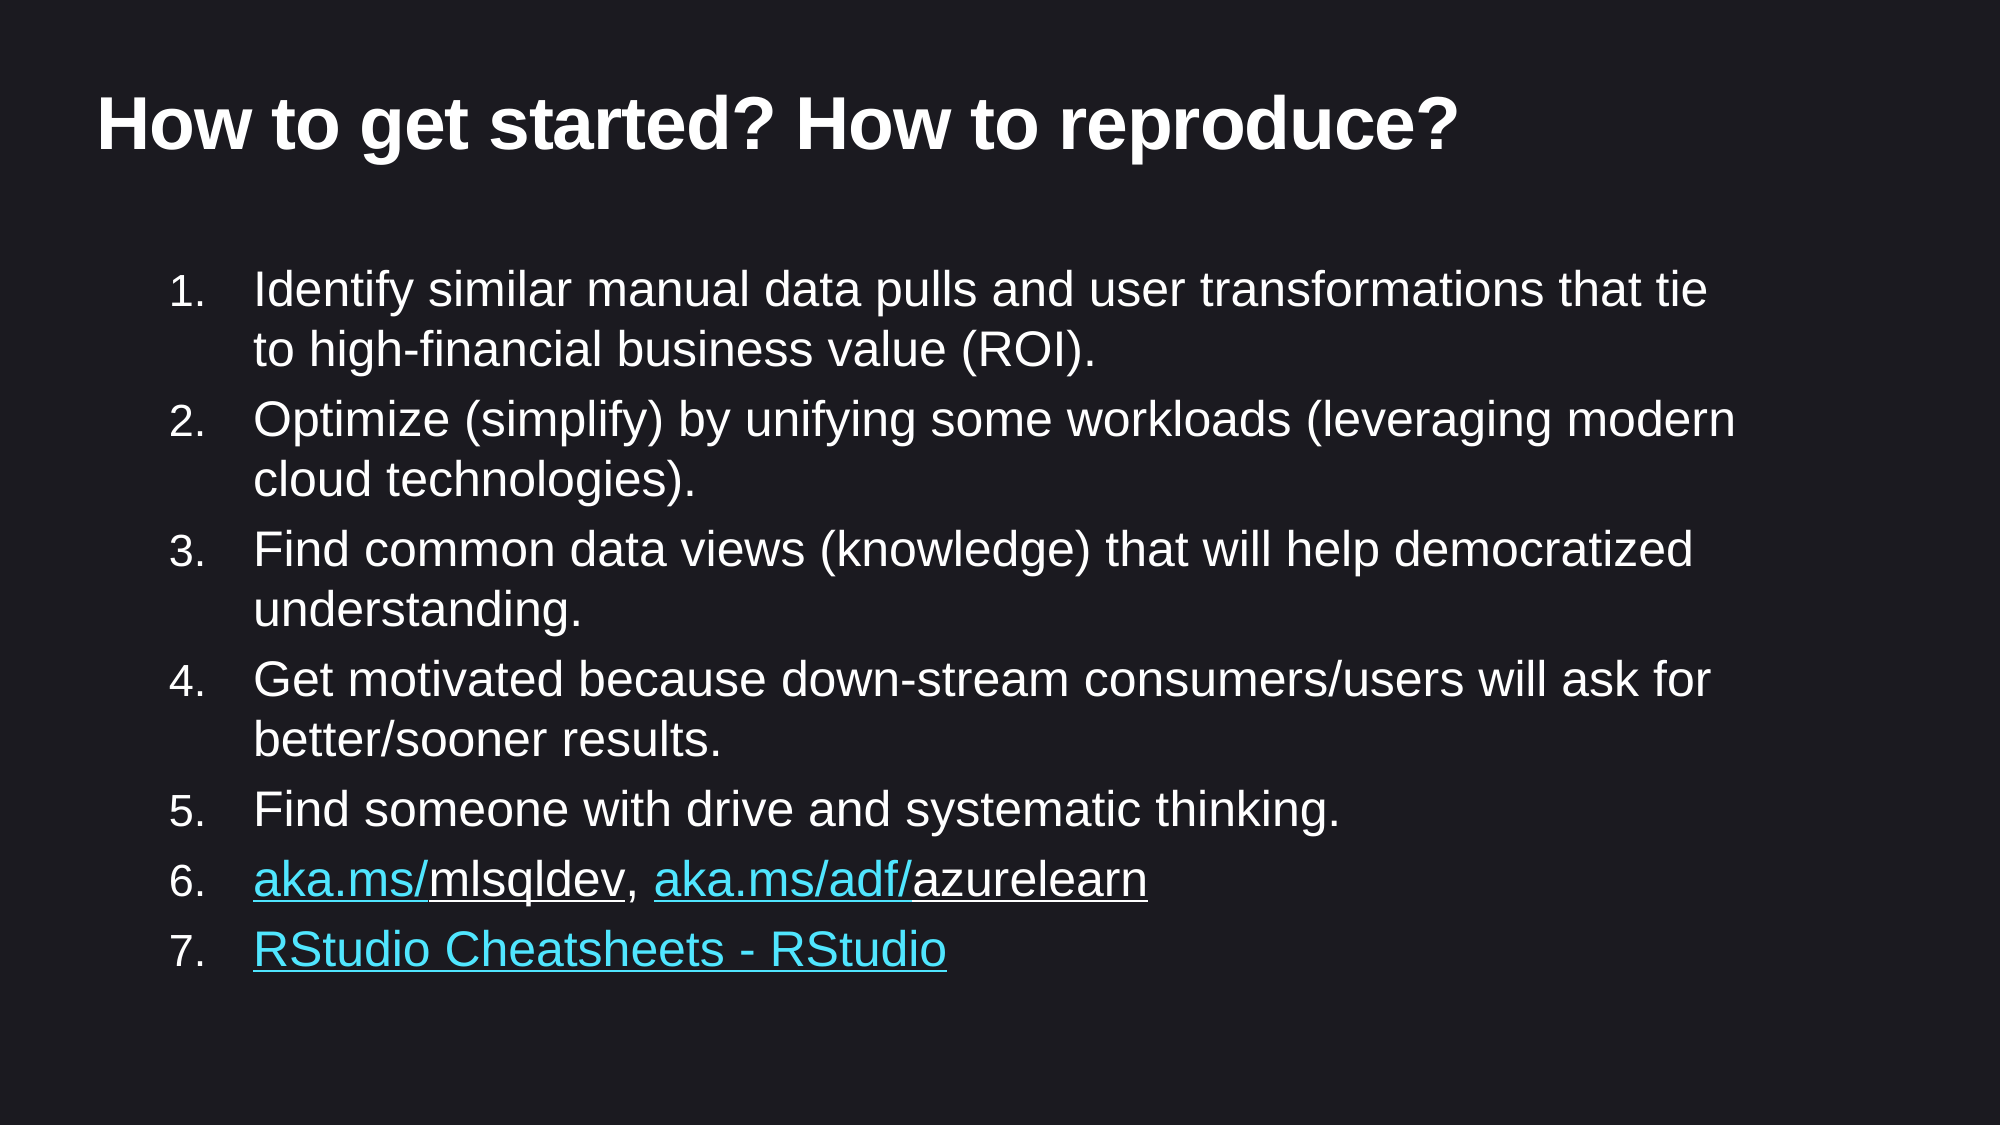

# How to get started? How to reproduce?
Identify similar manual data pulls and user transformations that tie to high-financial business value (ROI).
Optimize (simplify) by unifying some workloads (leveraging modern cloud technologies).
Find common data views (knowledge) that will help democratized understanding.
Get motivated because down-stream consumers/users will ask for better/sooner results.
Find someone with drive and systematic thinking.
aka.ms/mlsqldev, aka.ms/adf/azurelearn
RStudio Cheatsheets - RStudio